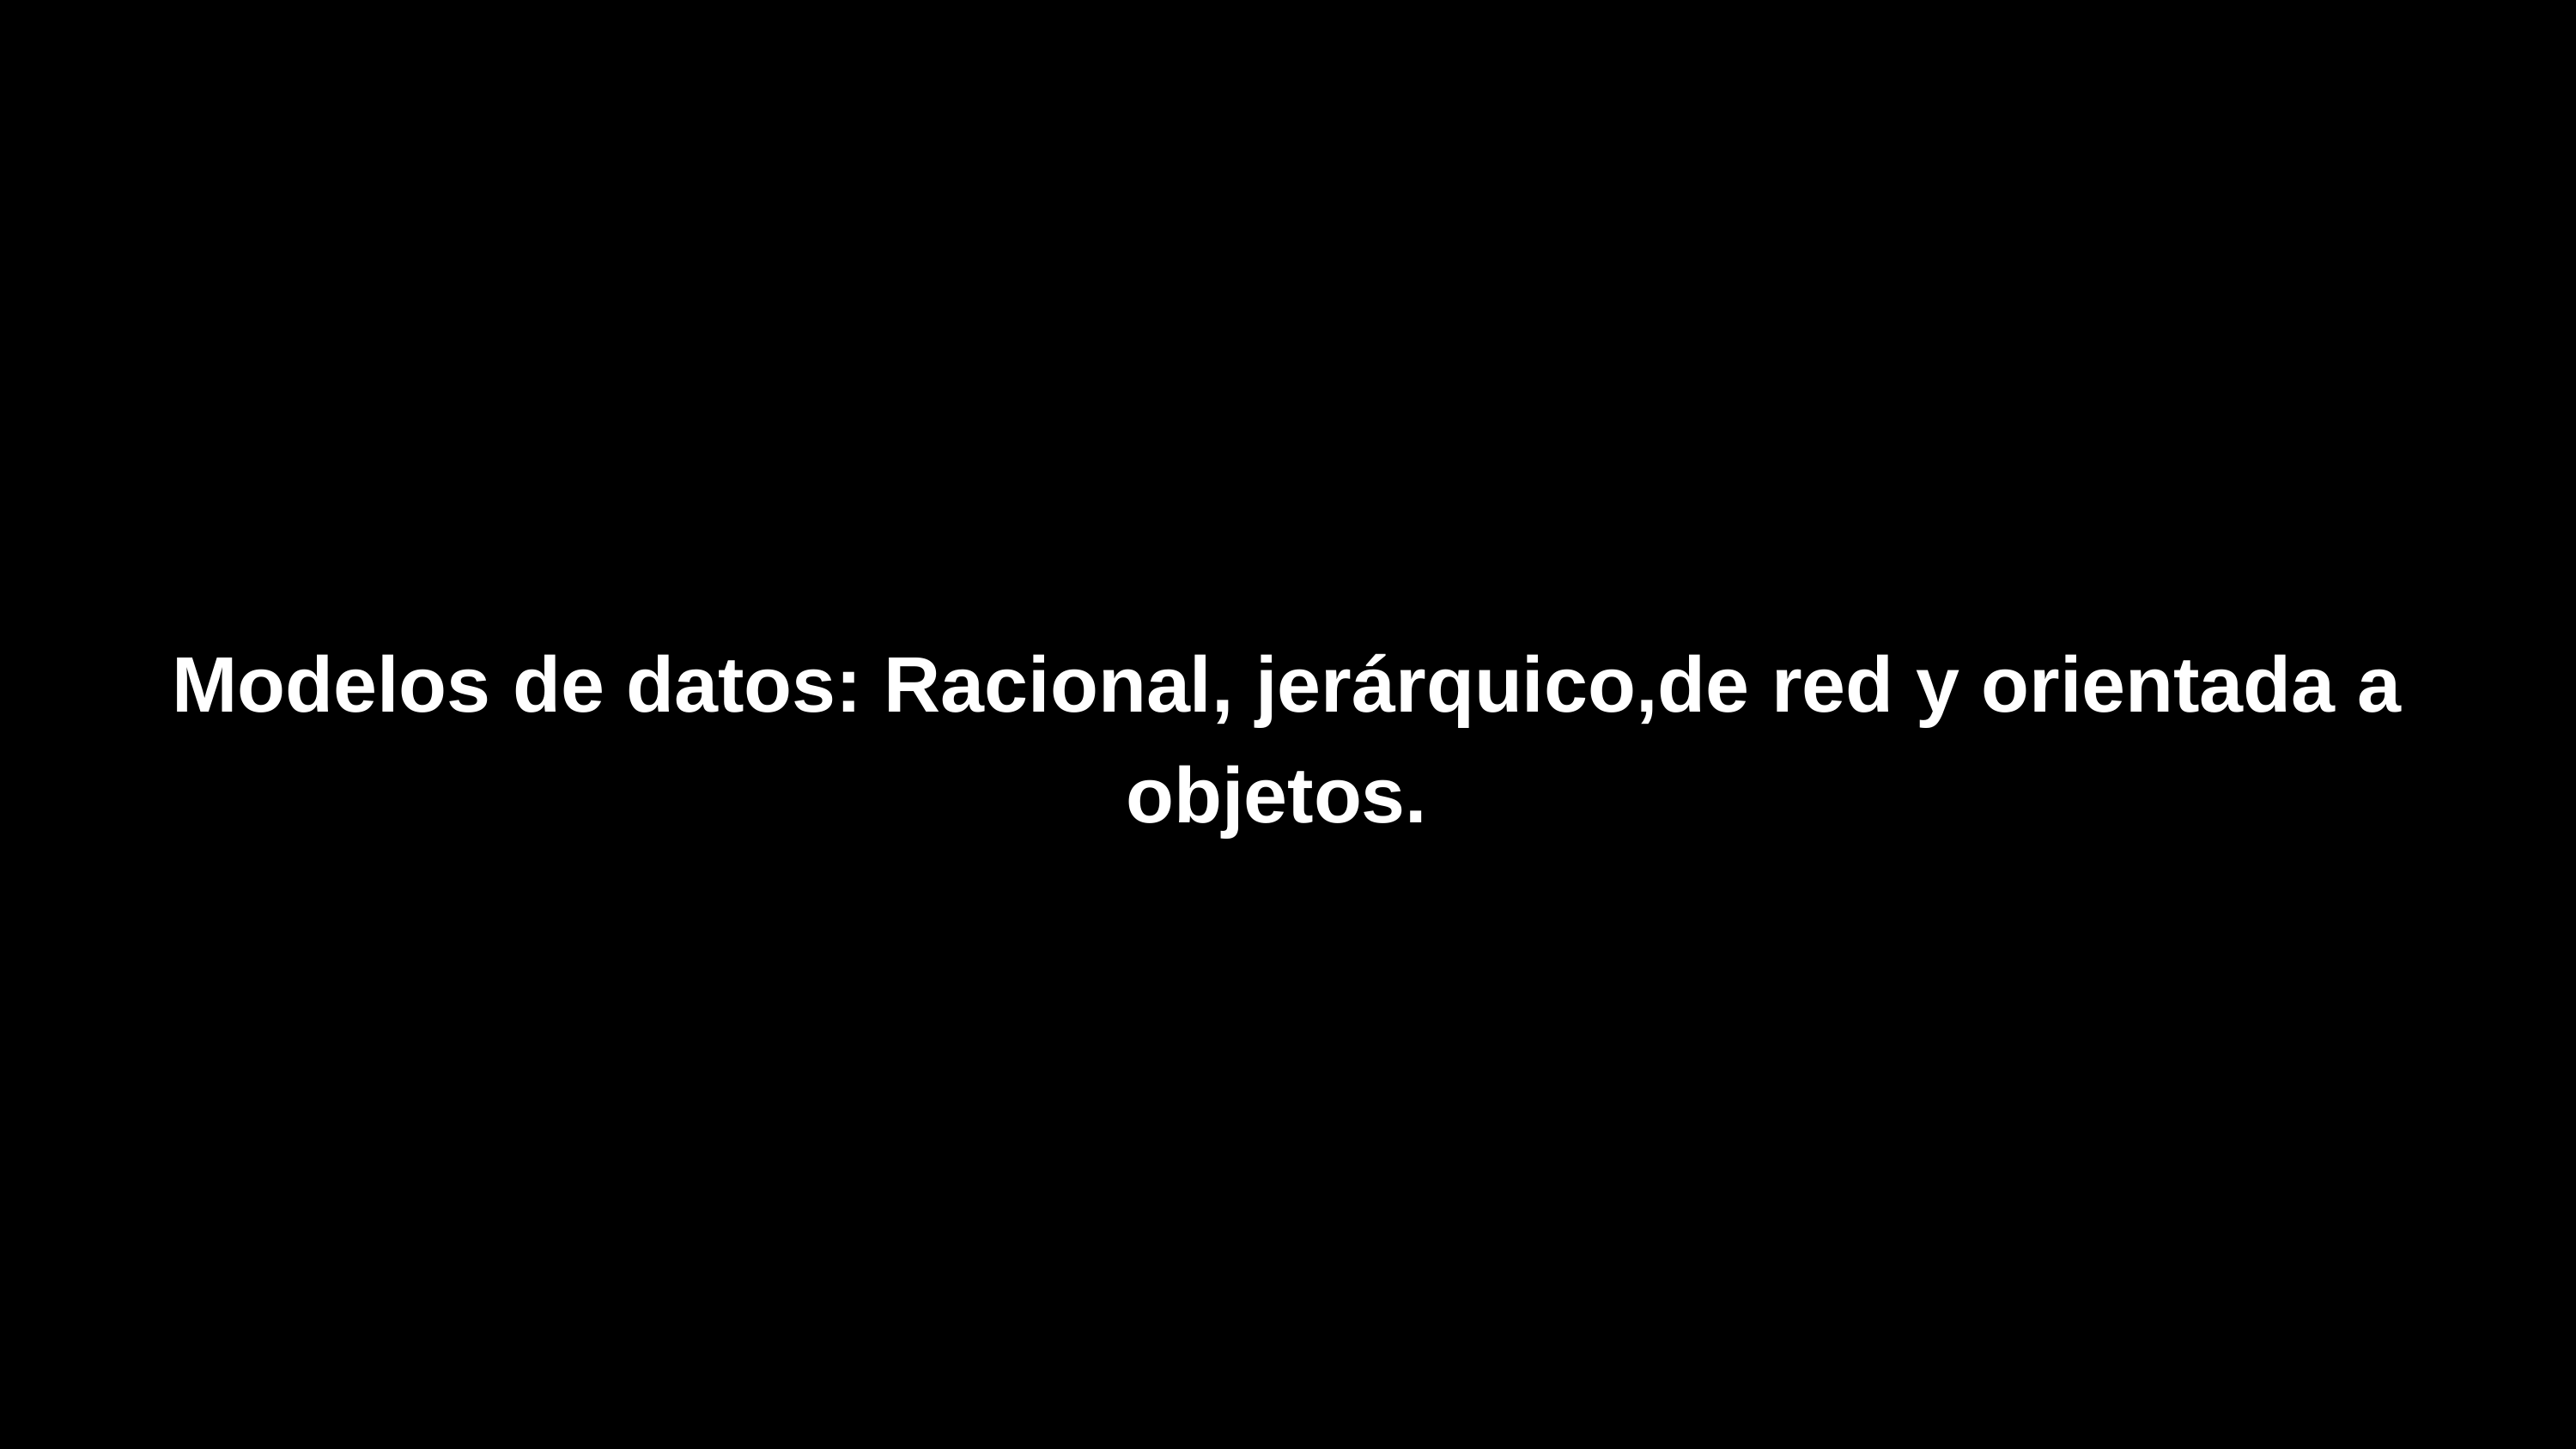

Modelos de datos: Racional, jerárquico,de red y orientada a objetos.